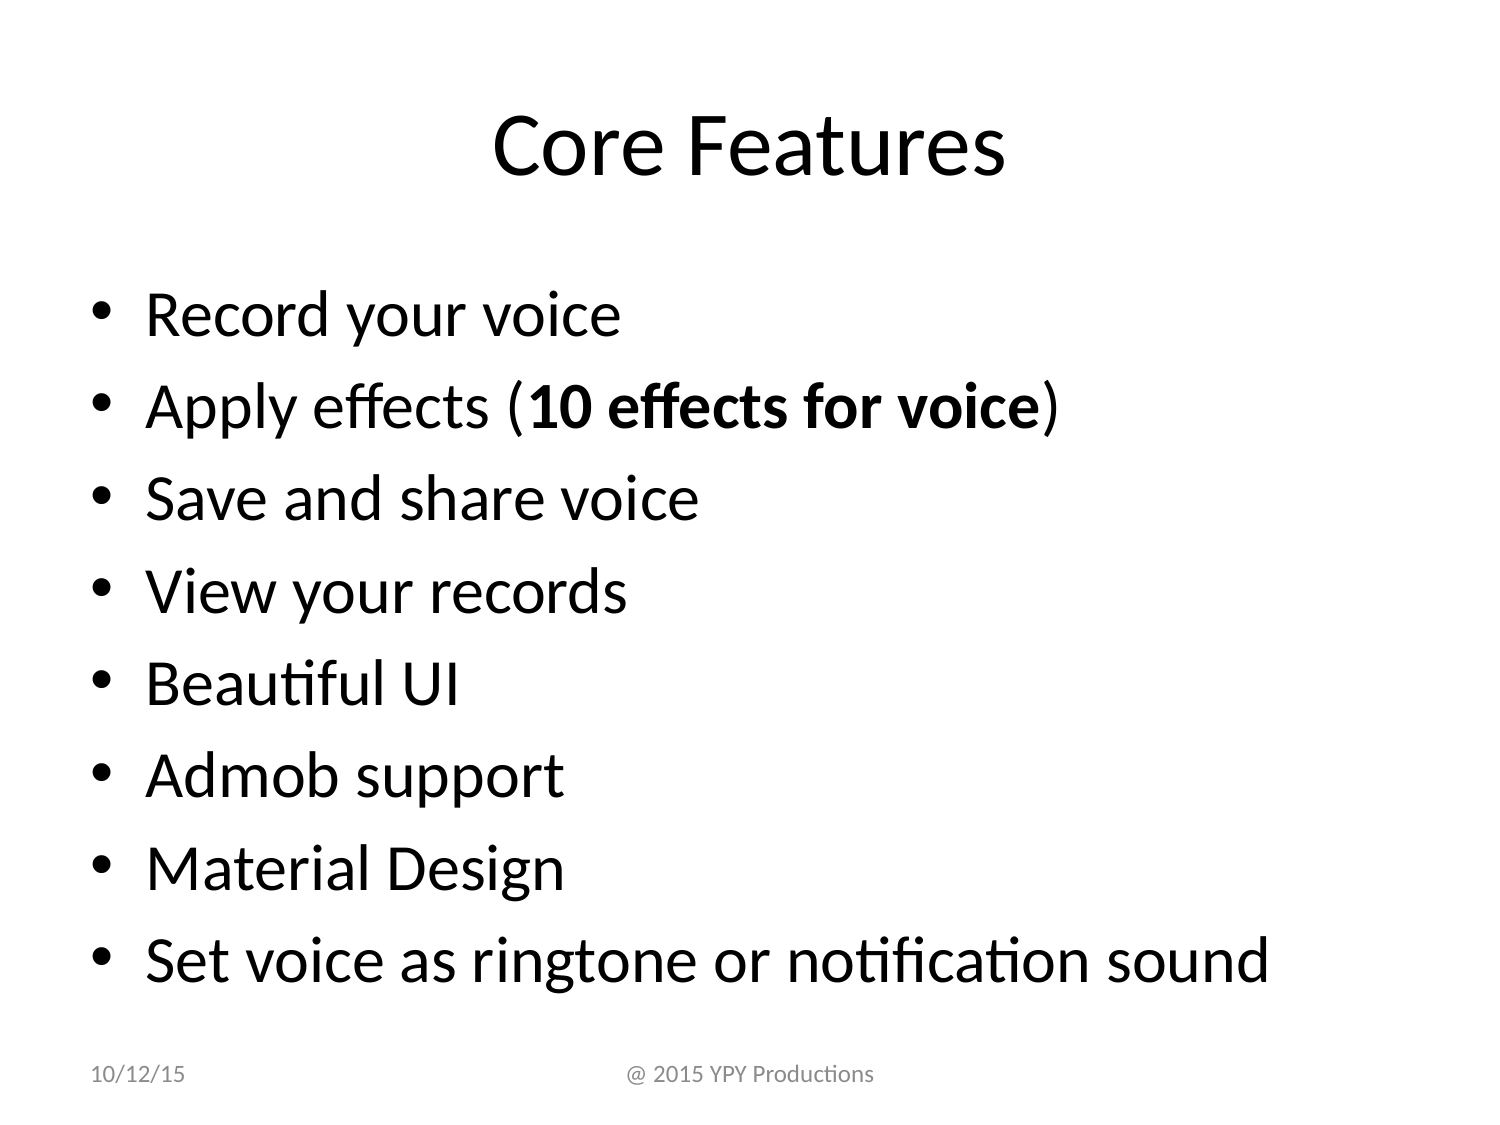

# Core Features
Record your voice
Apply effects (10 effects for voice)
Save and share voice
View your records
Beautiful UI
Admob support
Material Design
Set voice as ringtone or notification sound
10/12/15
@ 2015 YPY Productions